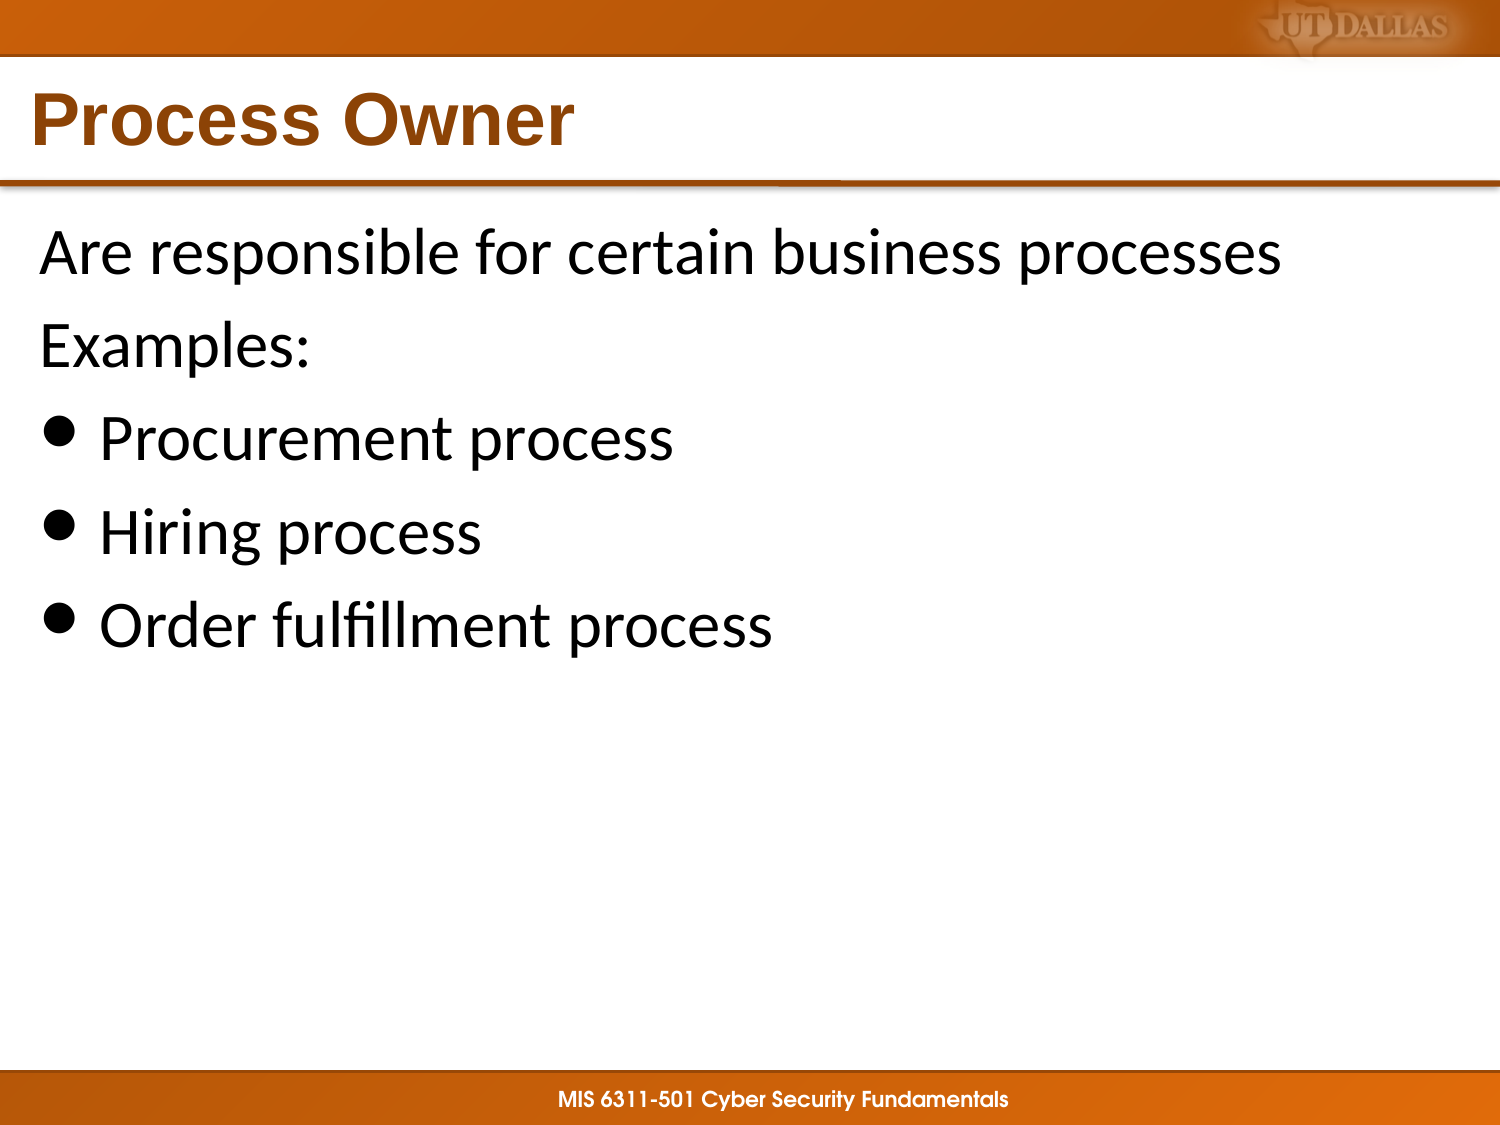

# Process Owner
Are responsible for certain business processes
Examples:
Procurement process
Hiring process
Order fulfillment process